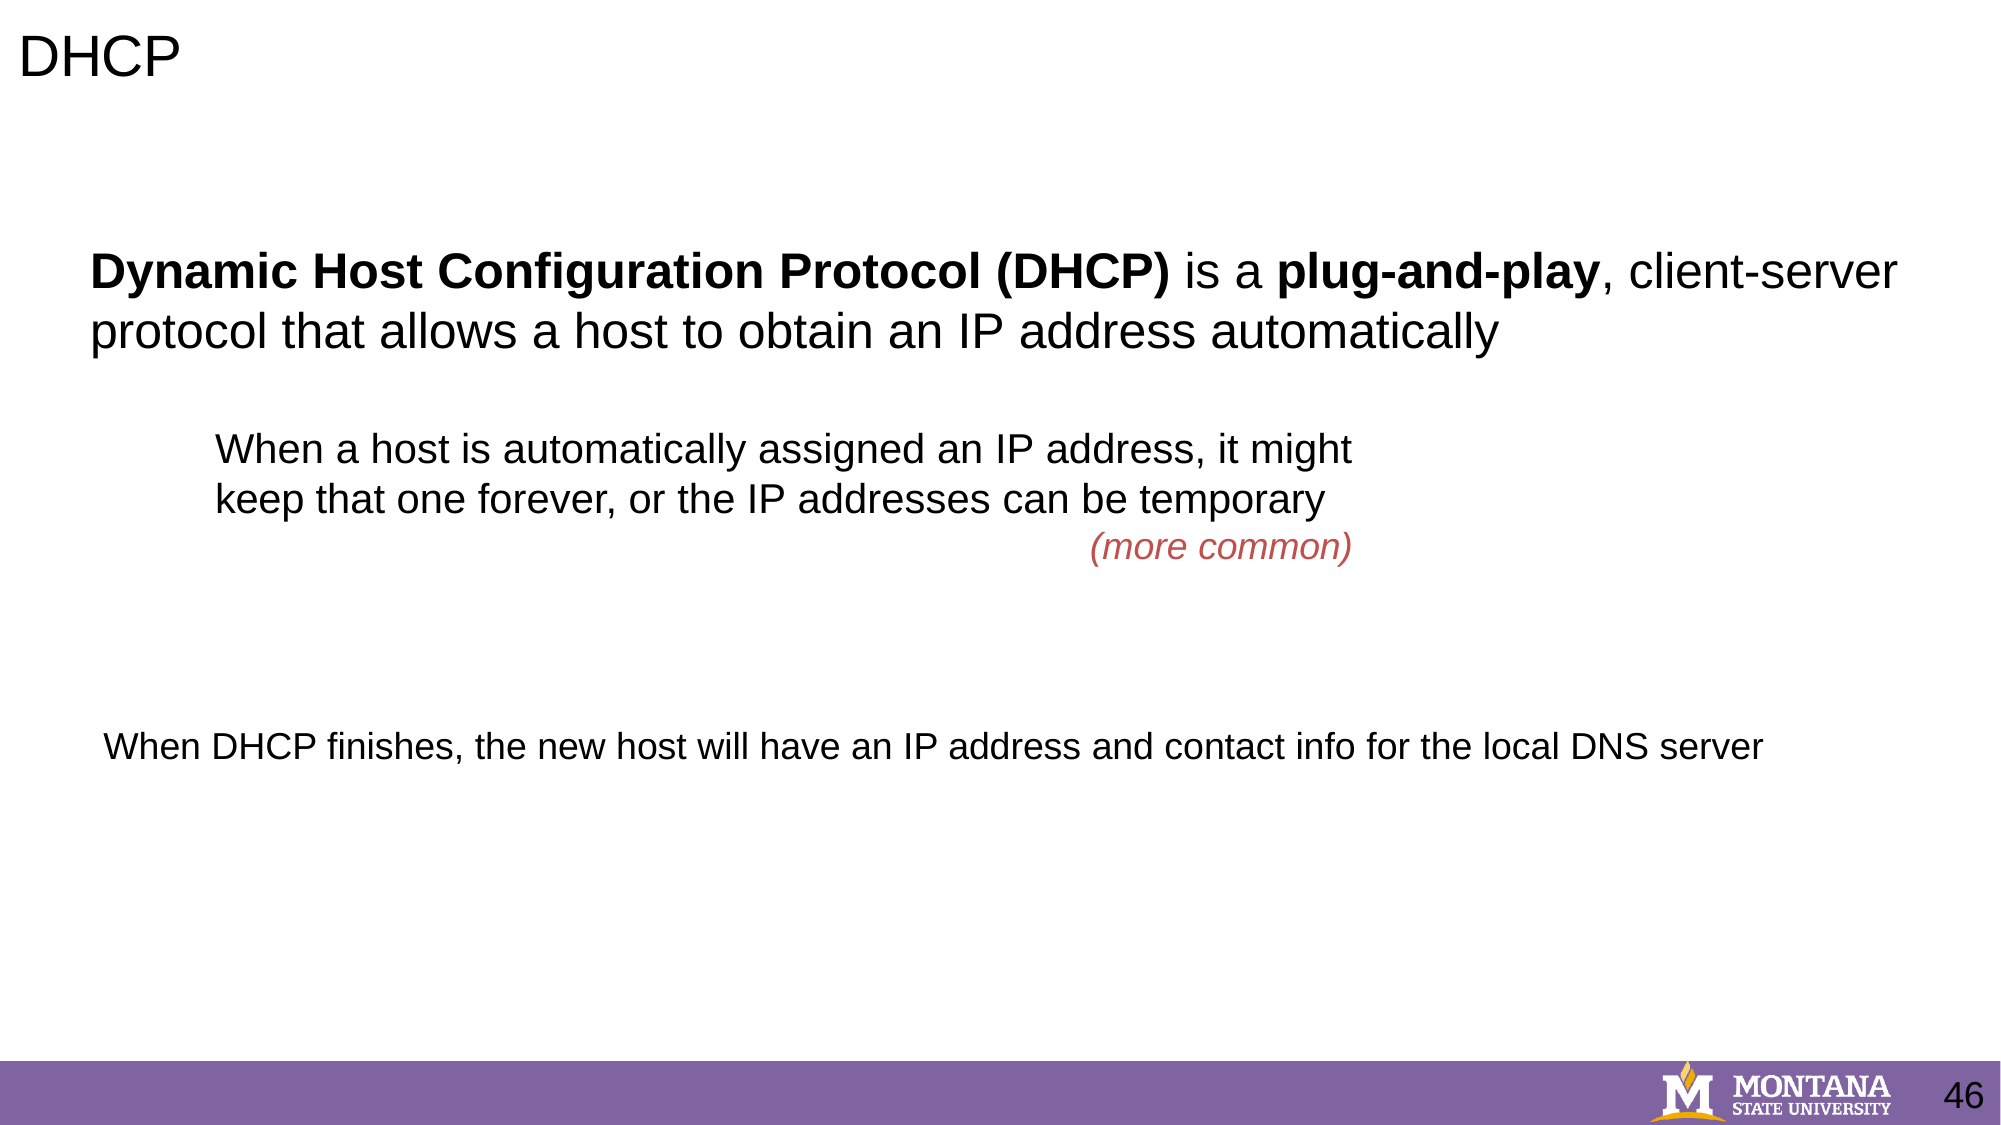

# DHCP
Dynamic Host Configuration Protocol (DHCP) is a plug-and-play, client-server protocol that allows a host to obtain an IP address automatically

When a host is automatically assigned an IP address, it might keep that one forever, or the IP addresses can be temporary
(more common)
When DHCP finishes, the new host will have an IP address and contact info for the local DNS server
46